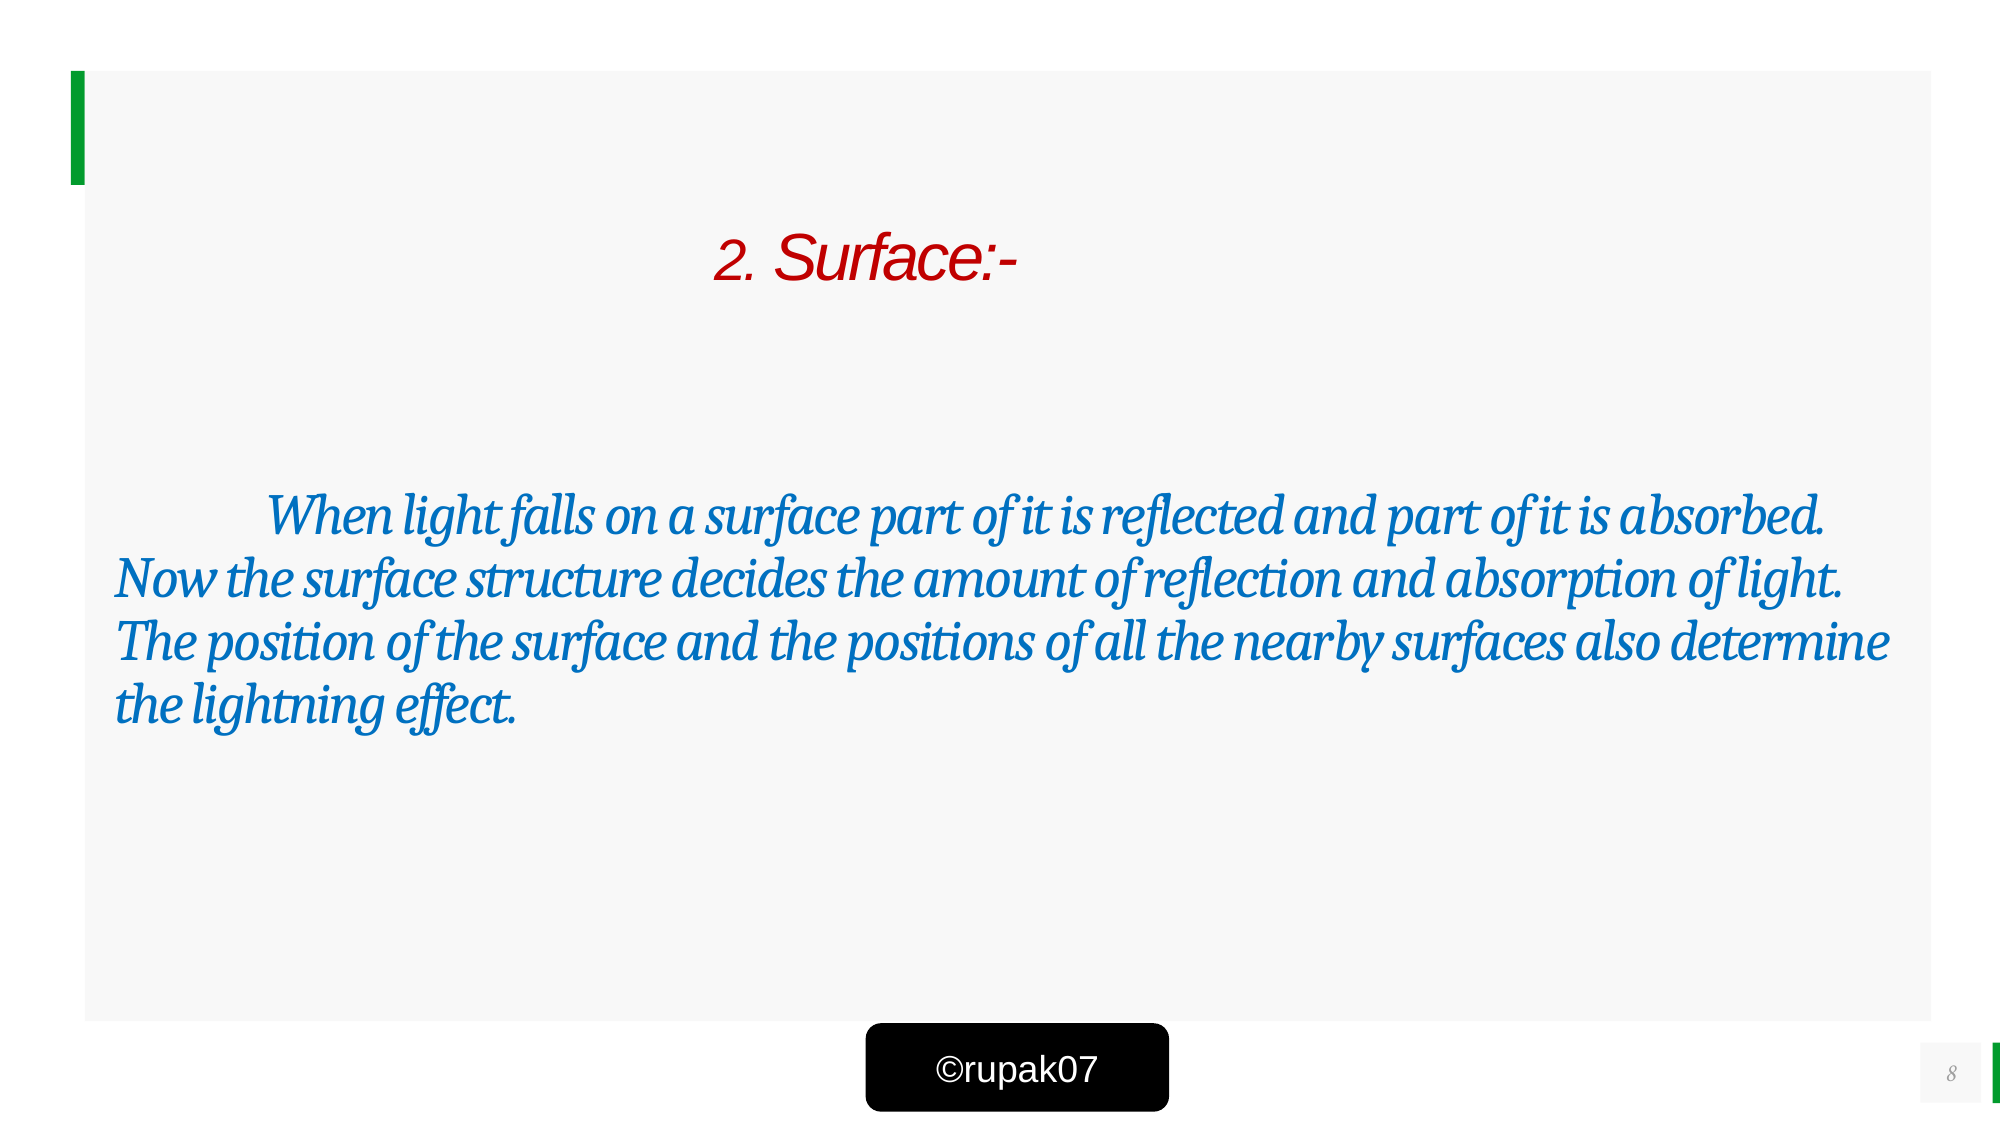

# 2. Surface:- When light falls on a surface part of it is reflected and part of it is absorbed. Now the surface structure decides the amount of reflection and absorption of light. The position of the surface and the positions of all the nearby surfaces also determine the lightning effect.
8